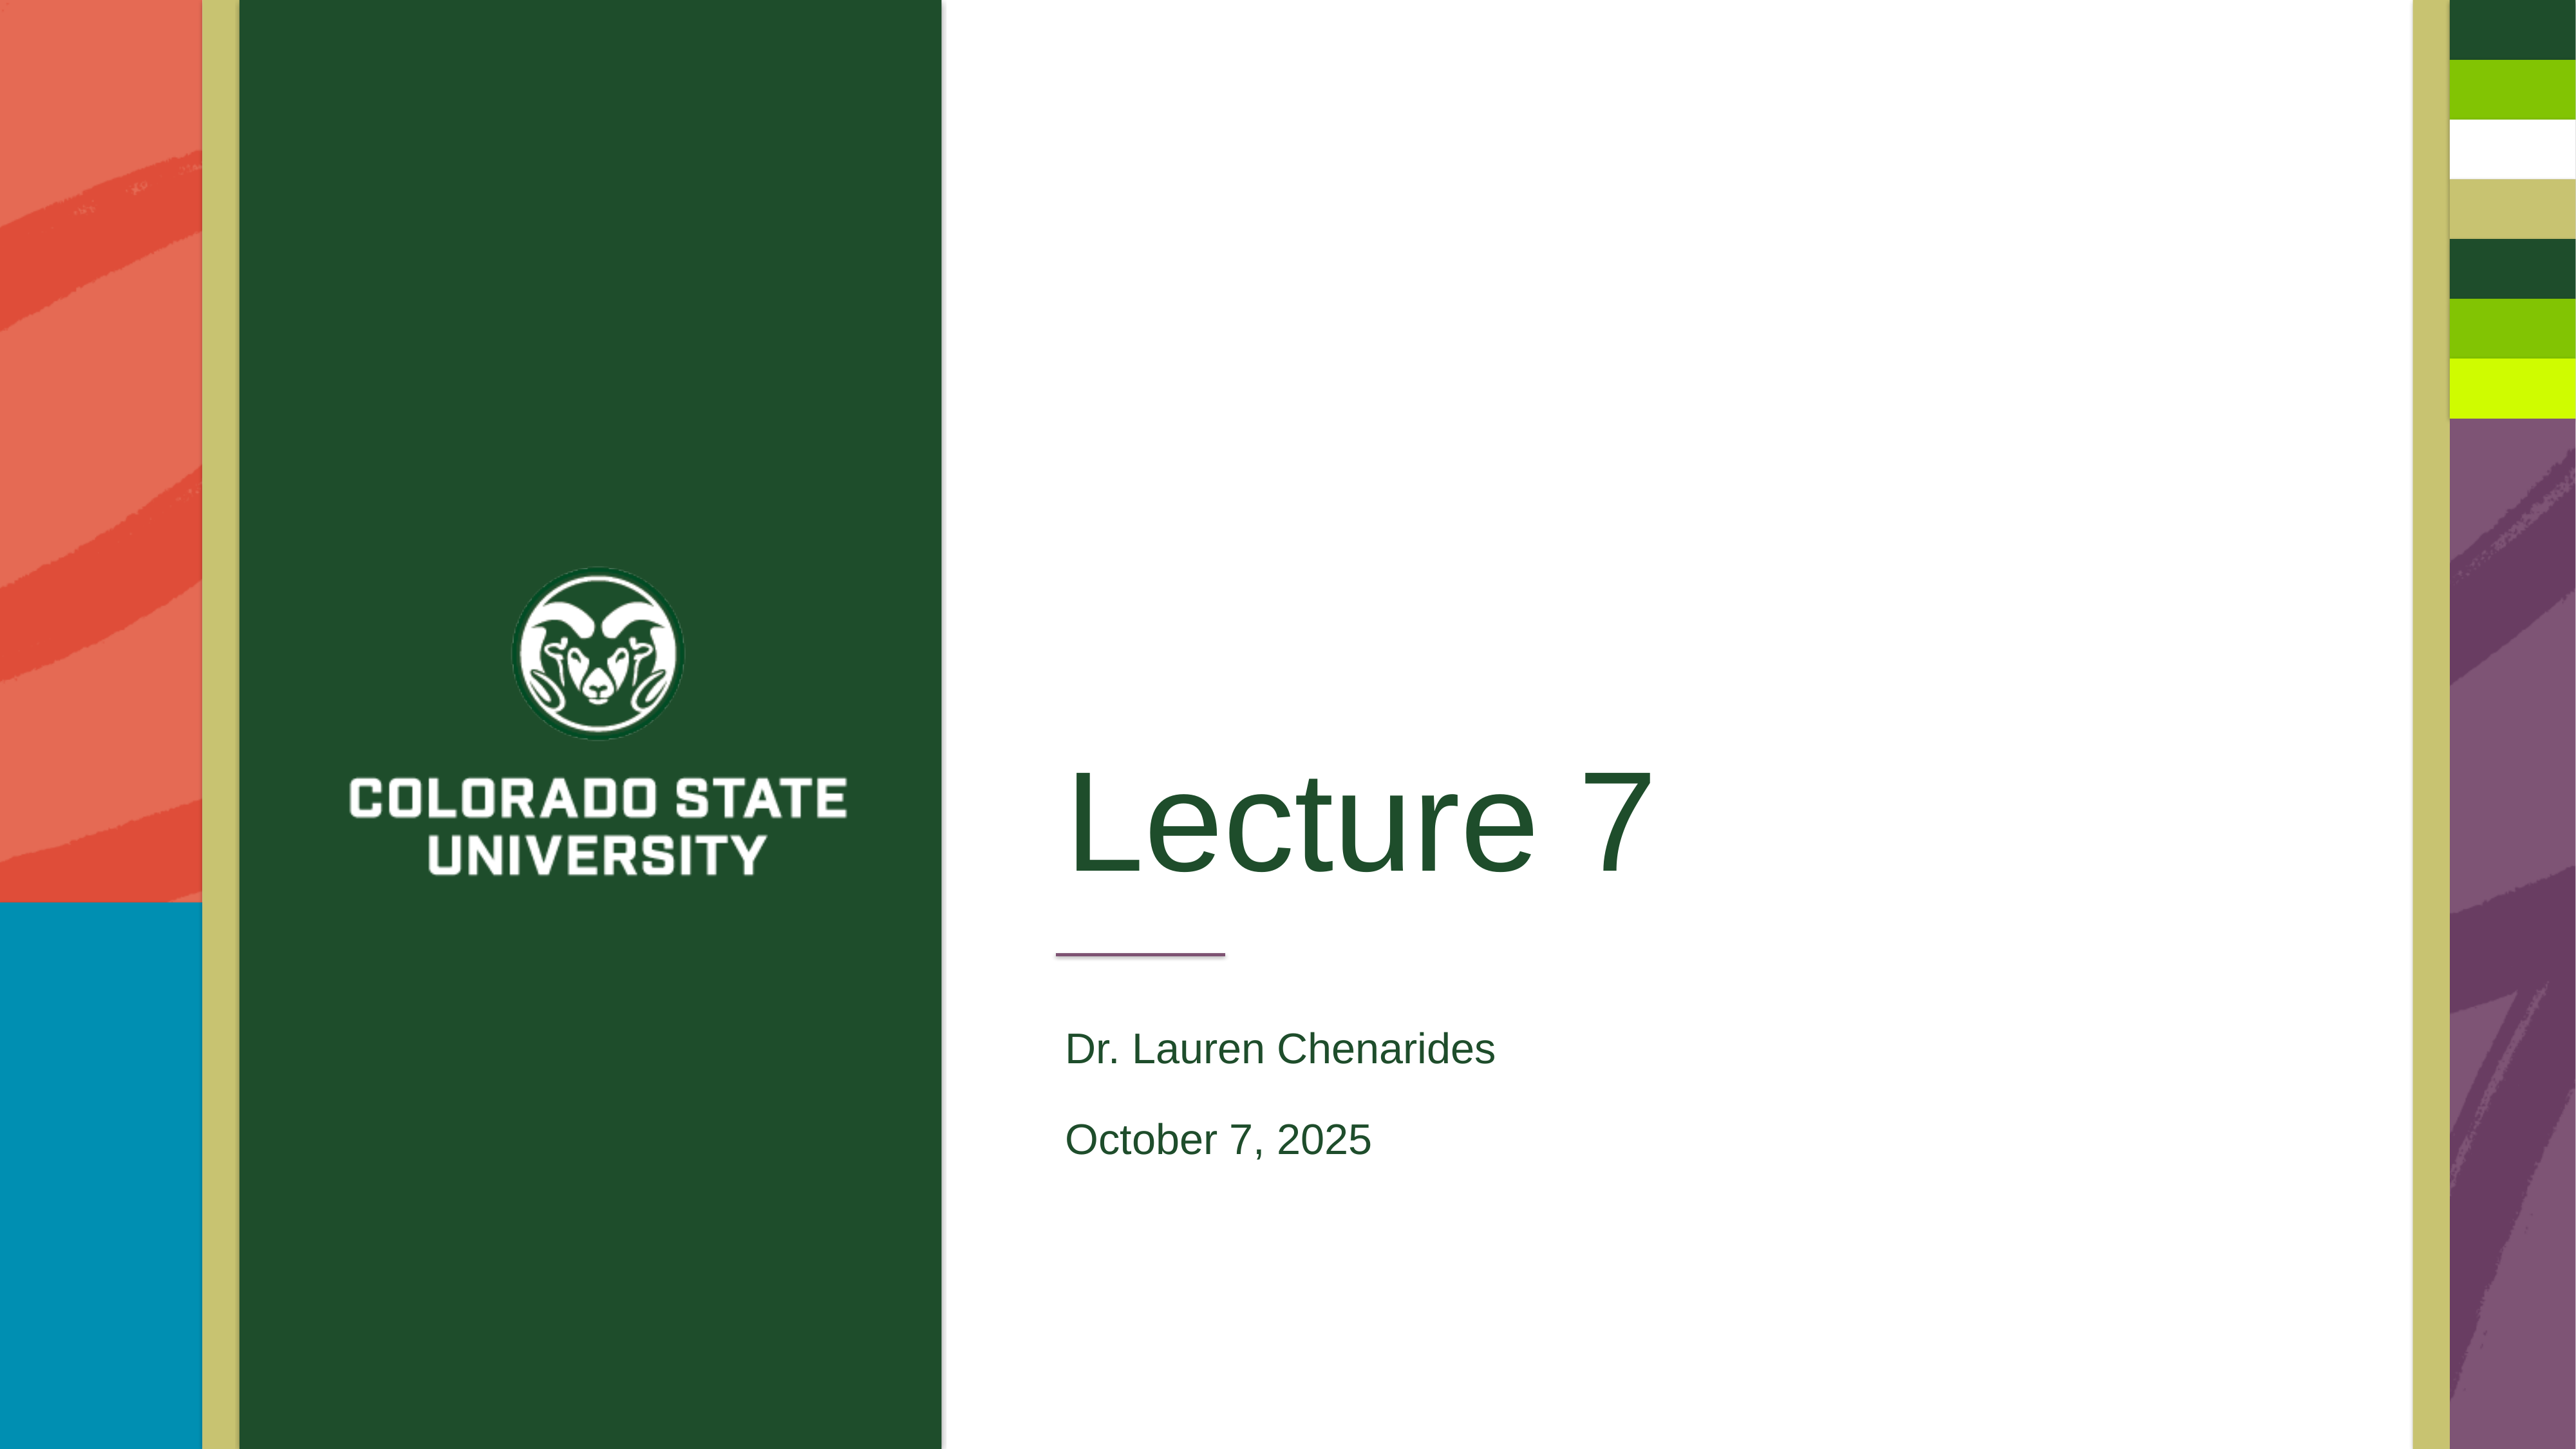

# Lecture 7
Dr. Lauren Chenarides
October 7, 2025